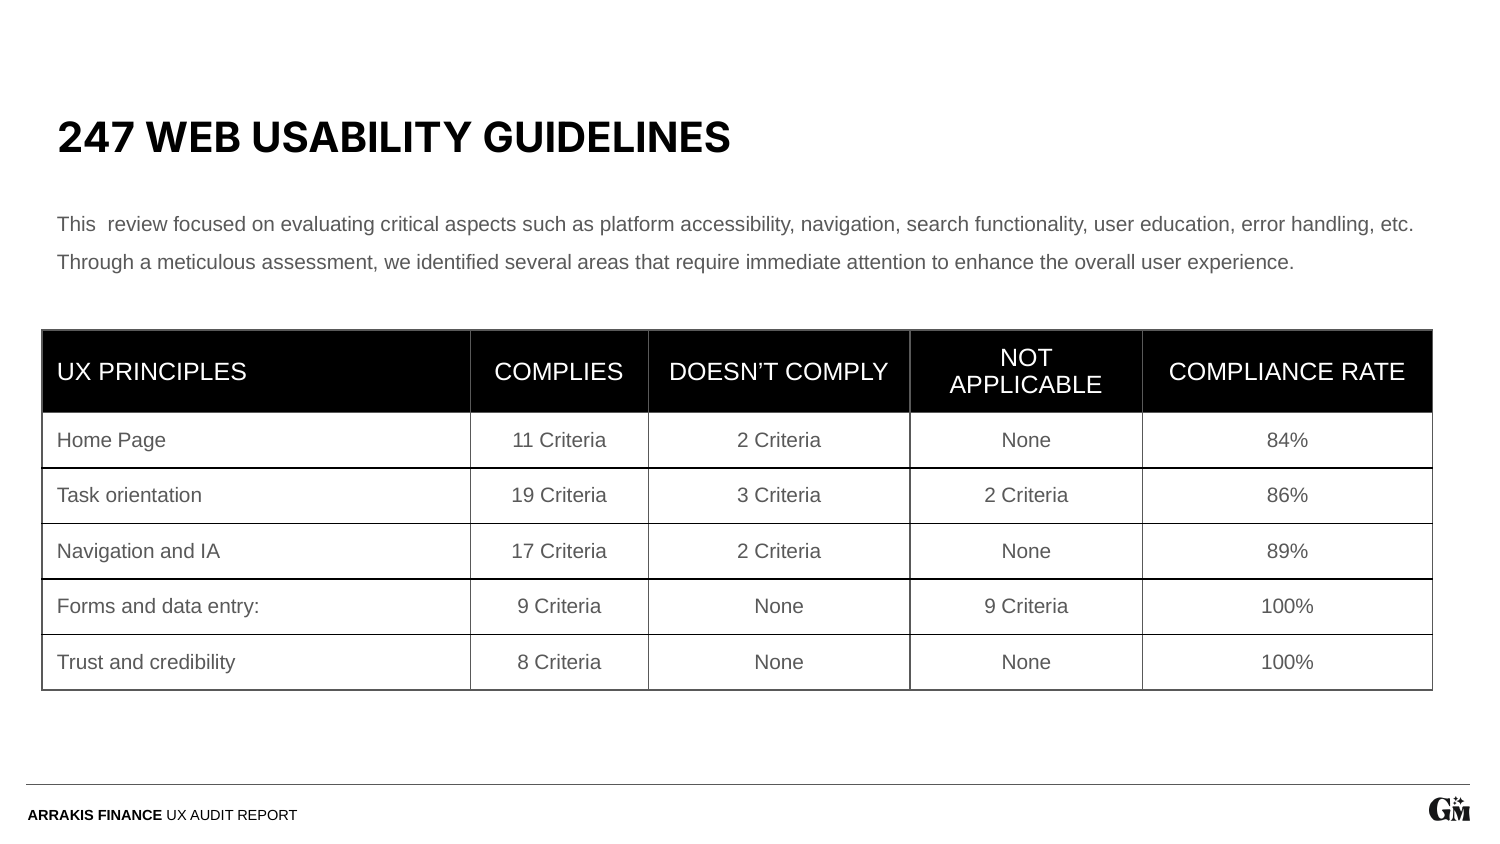

247 WEB USABILITY GUIDELINES
This  review focused on evaluating critical aspects such as platform accessibility, navigation, search functionality, user education, error handling, etc. Through a meticulous assessment, we identified several areas that require immediate attention to enhance the overall user experience.
| UX PRINCIPLES | COMPLIES | DOESN’T COMPLY | NOT APPLICABLE | COMPLIANCE RATE |
| --- | --- | --- | --- | --- |
| Home Page | 11 Criteria | 2 Criteria | None | 84% |
| Task orientation | 19 Criteria | 3 Criteria | 2 Criteria | 86% |
| Navigation and IA | 17 Criteria | 2 Criteria | None | 89% |
| Forms and data entry: | 9 Criteria | None | 9 Criteria | 100% |
| Trust and credibility | 8 Criteria | None | None | 100% |